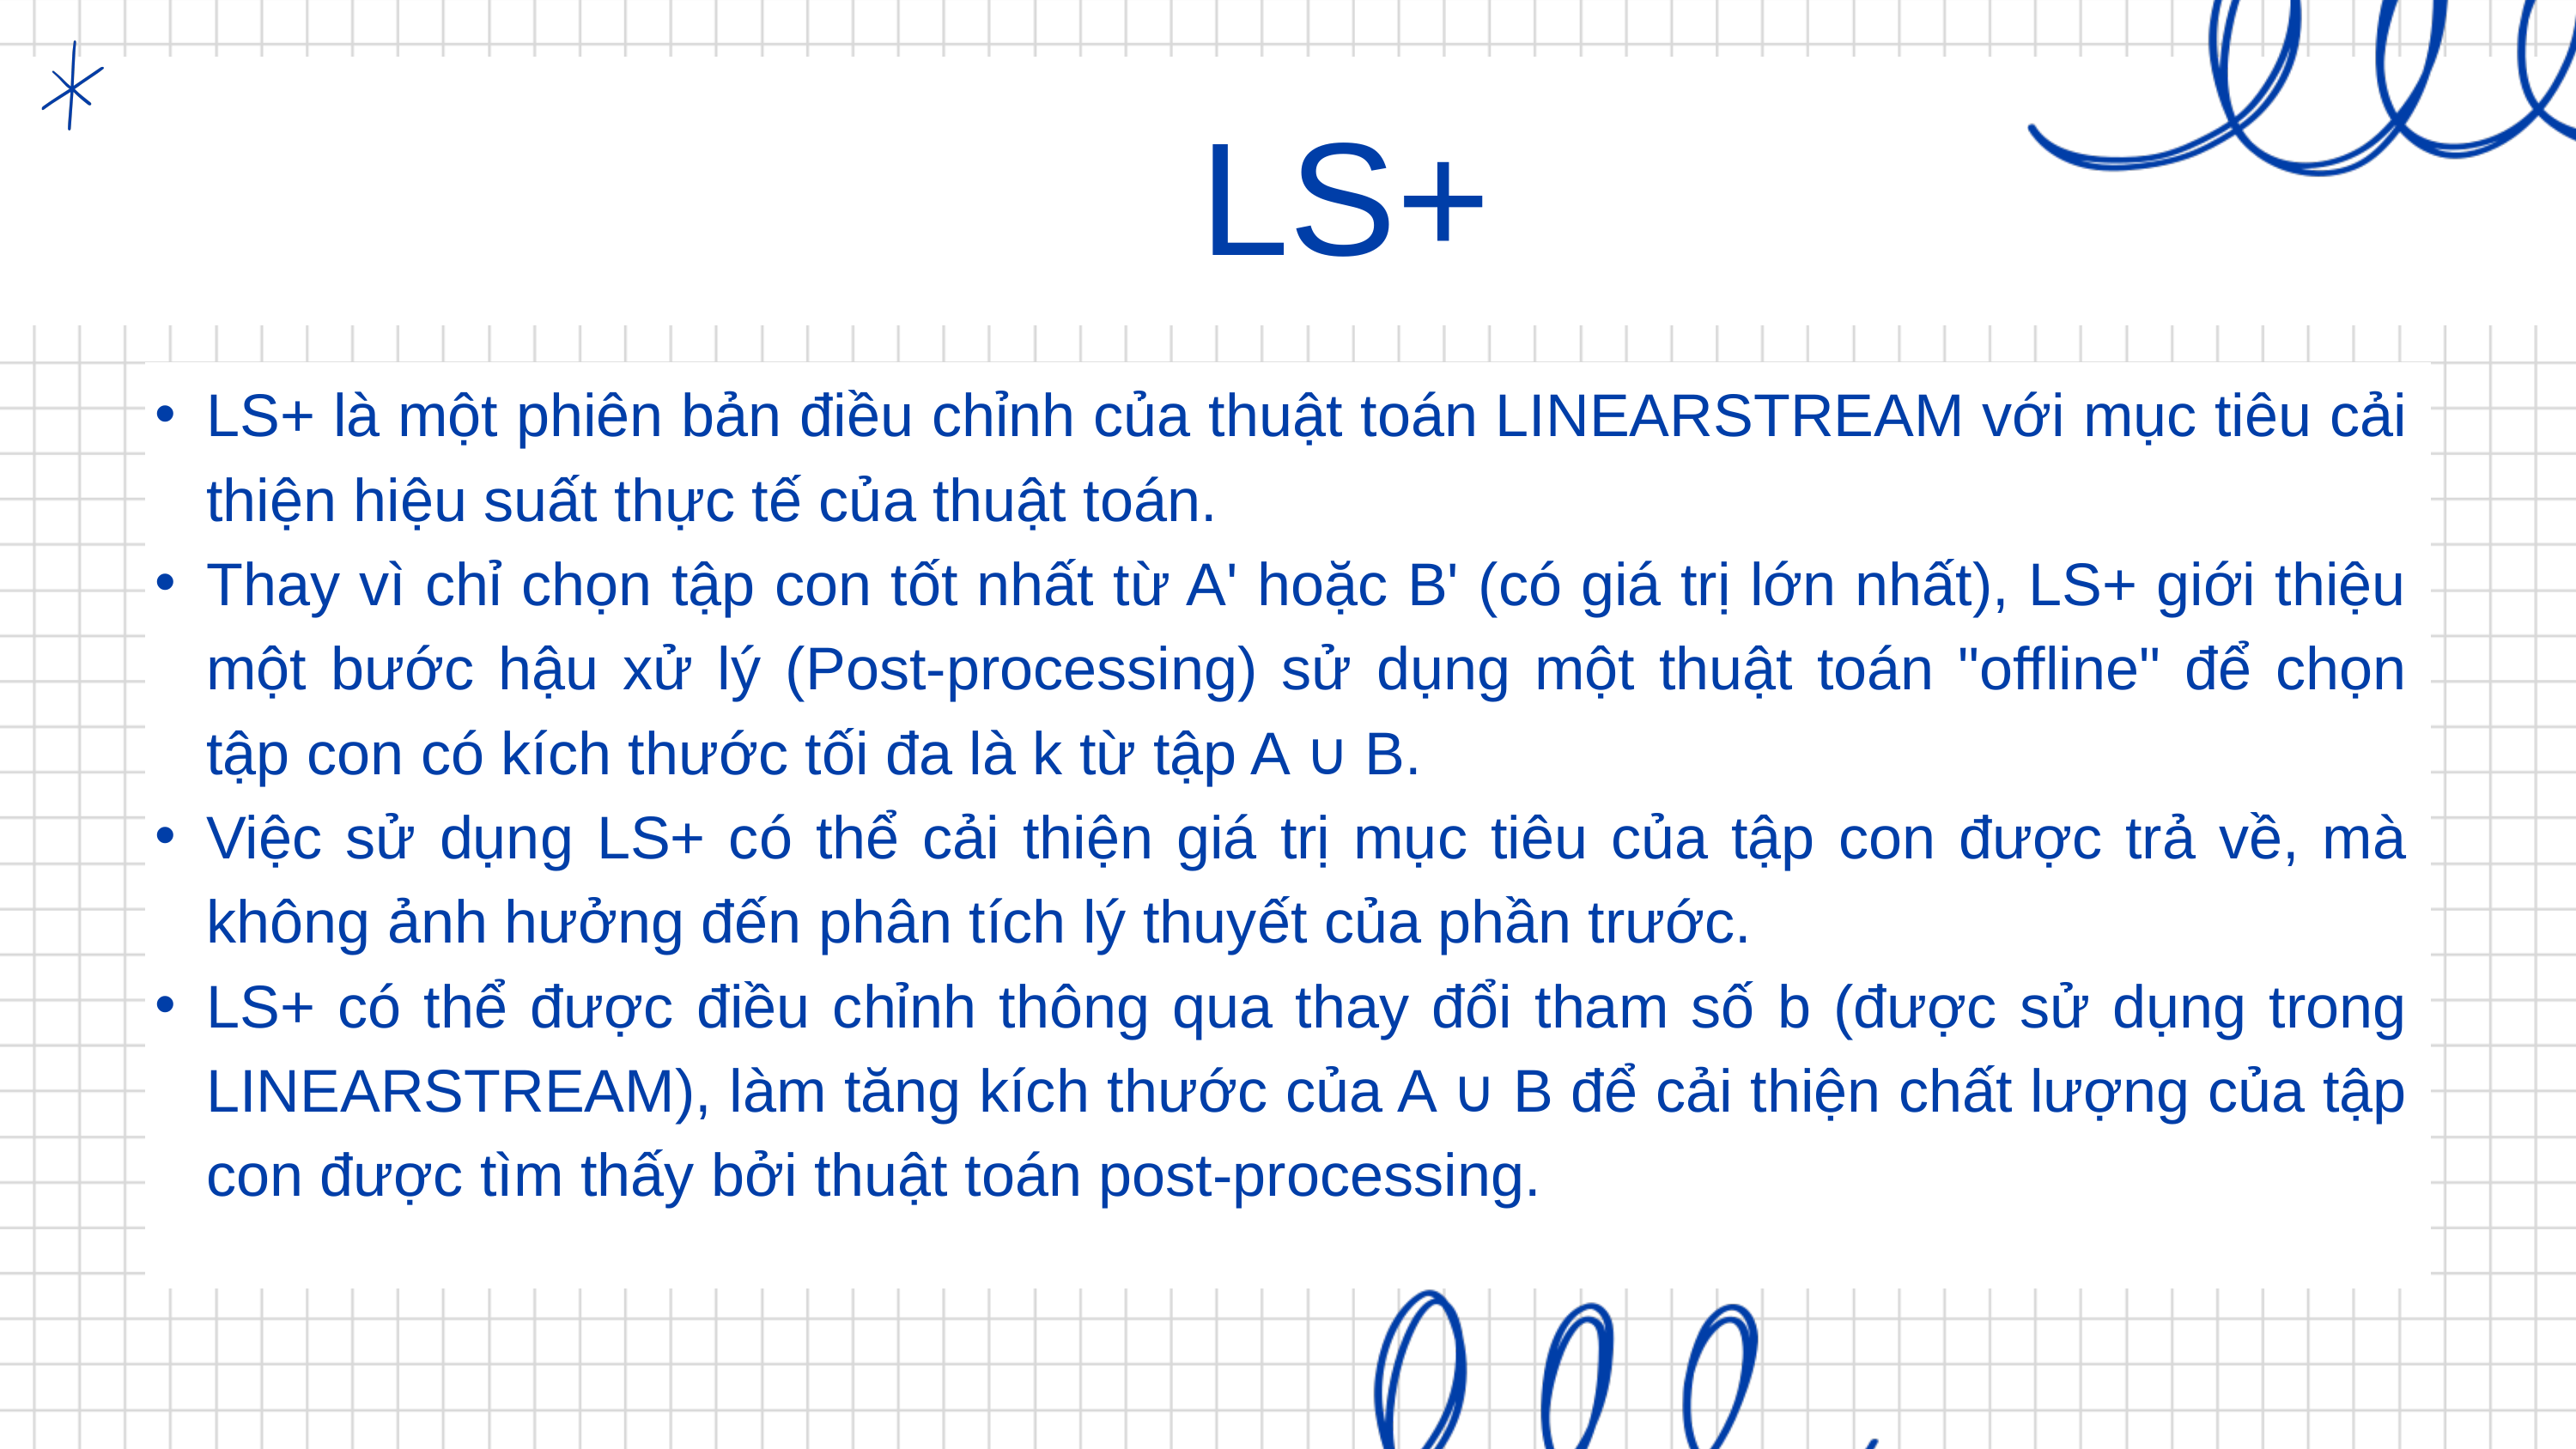

LS+

LS+ là một phiên bản điều chỉnh của thuật toán LINEARSTREAM với mục tiêu cải thiện hiệu suất thực tế của thuật toán.
Thay vì chỉ chọn tập con tốt nhất từ A' hoặc B' (có giá trị lớn nhất), LS+ giới thiệu một bước hậu xử lý (Post-processing) sử dụng một thuật toán "offline" để chọn tập con có kích thước tối đa là k từ tập A ∪ B.
Việc sử dụng LS+ có thể cải thiện giá trị mục tiêu của tập con được trả về, mà không ảnh hưởng đến phân tích lý thuyết của phần trước.
LS+ có thể được điều chỉnh thông qua thay đổi tham số b (được sử dụng trong LINEARSTREAM), làm tăng kích thước của A ∪ B để cải thiện chất lượng của tập con được tìm thấy bởi thuật toán post-processing.